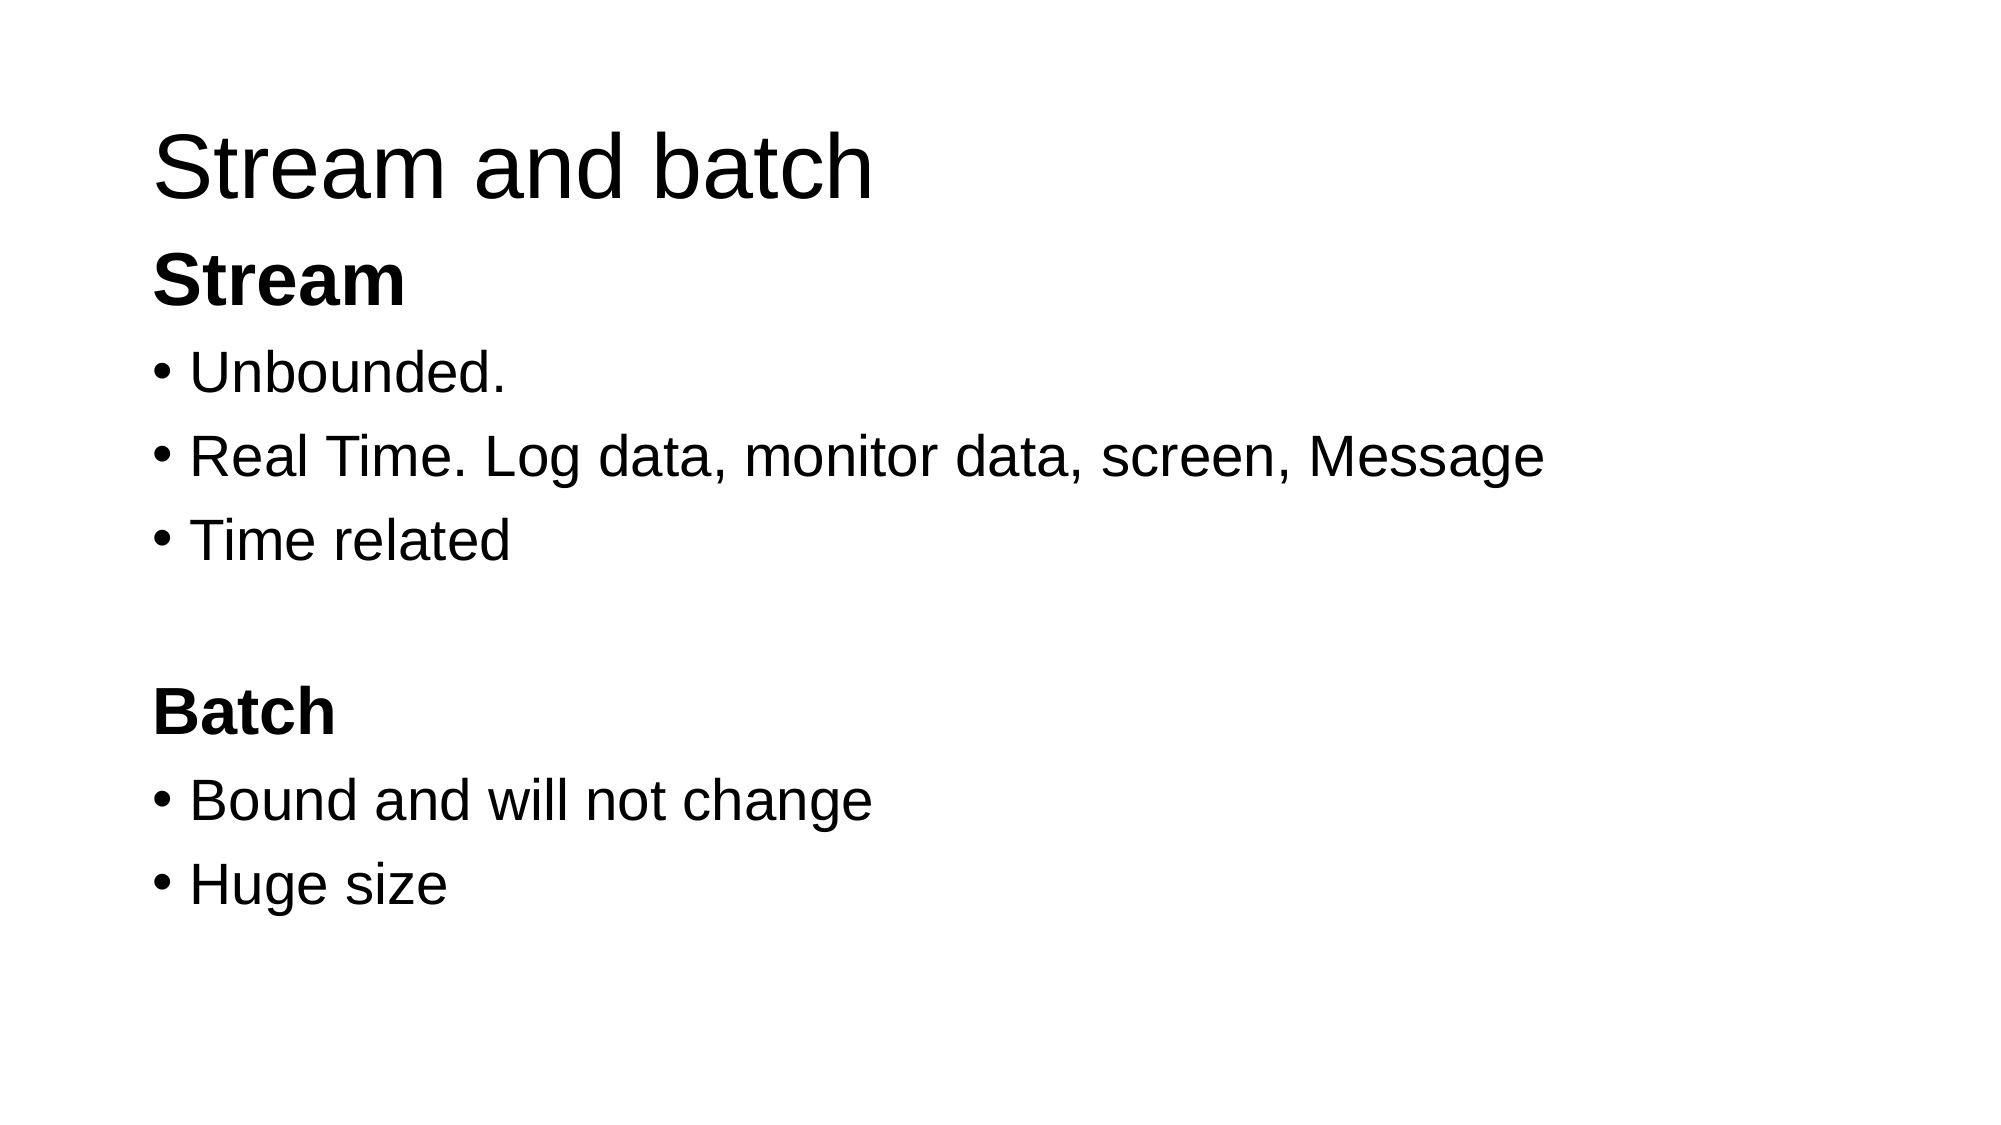

# Stream and batch
Stream
Unbounded.
Real Time. Log data, monitor data, screen, Message
Time related

Batch
Bound and will not change
Huge size